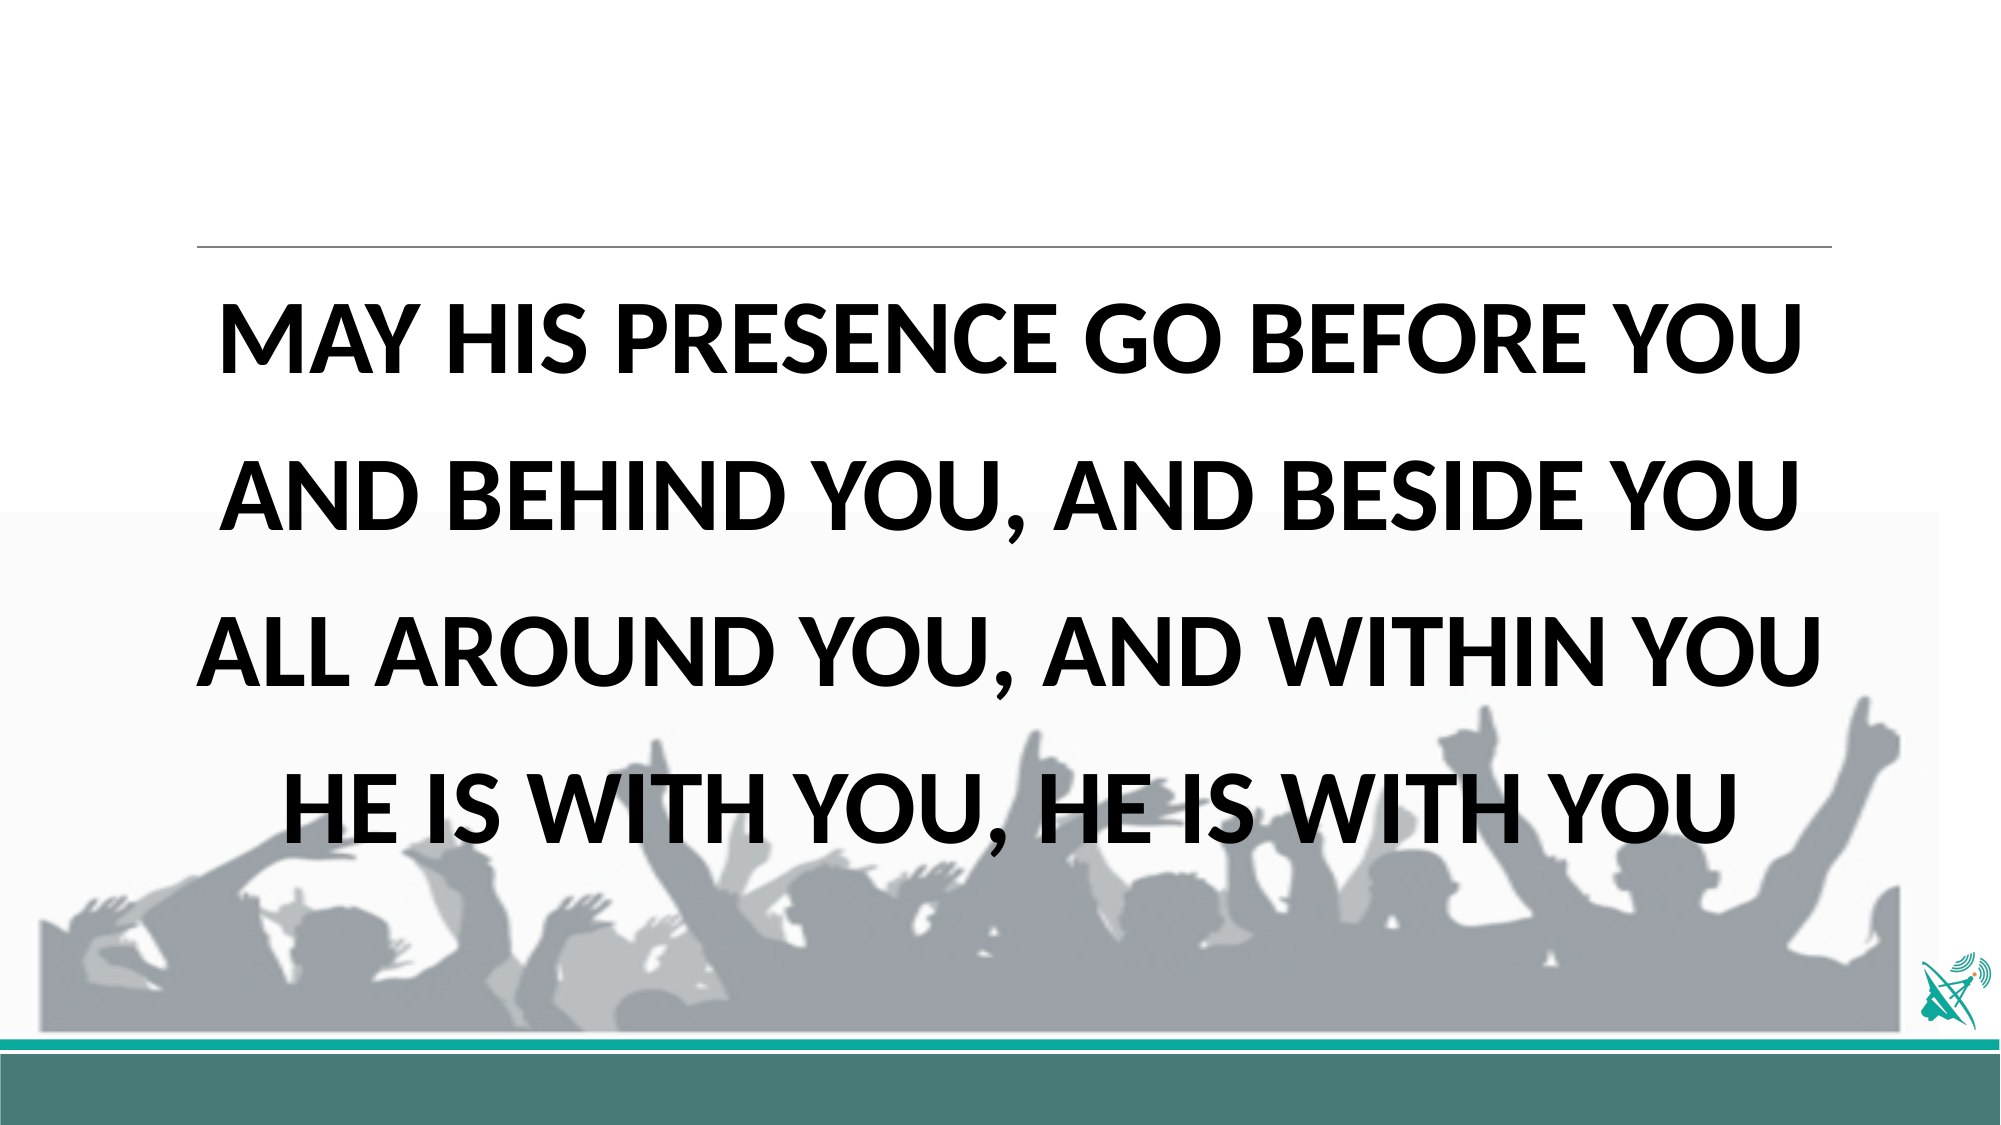

MAY HIS PRESENCE GO BEFORE YOU
AND BEHIND YOU, AND BESIDE YOU
ALL AROUND YOU, AND WITHIN YOU
HE IS WITH YOU, HE IS WITH YOU